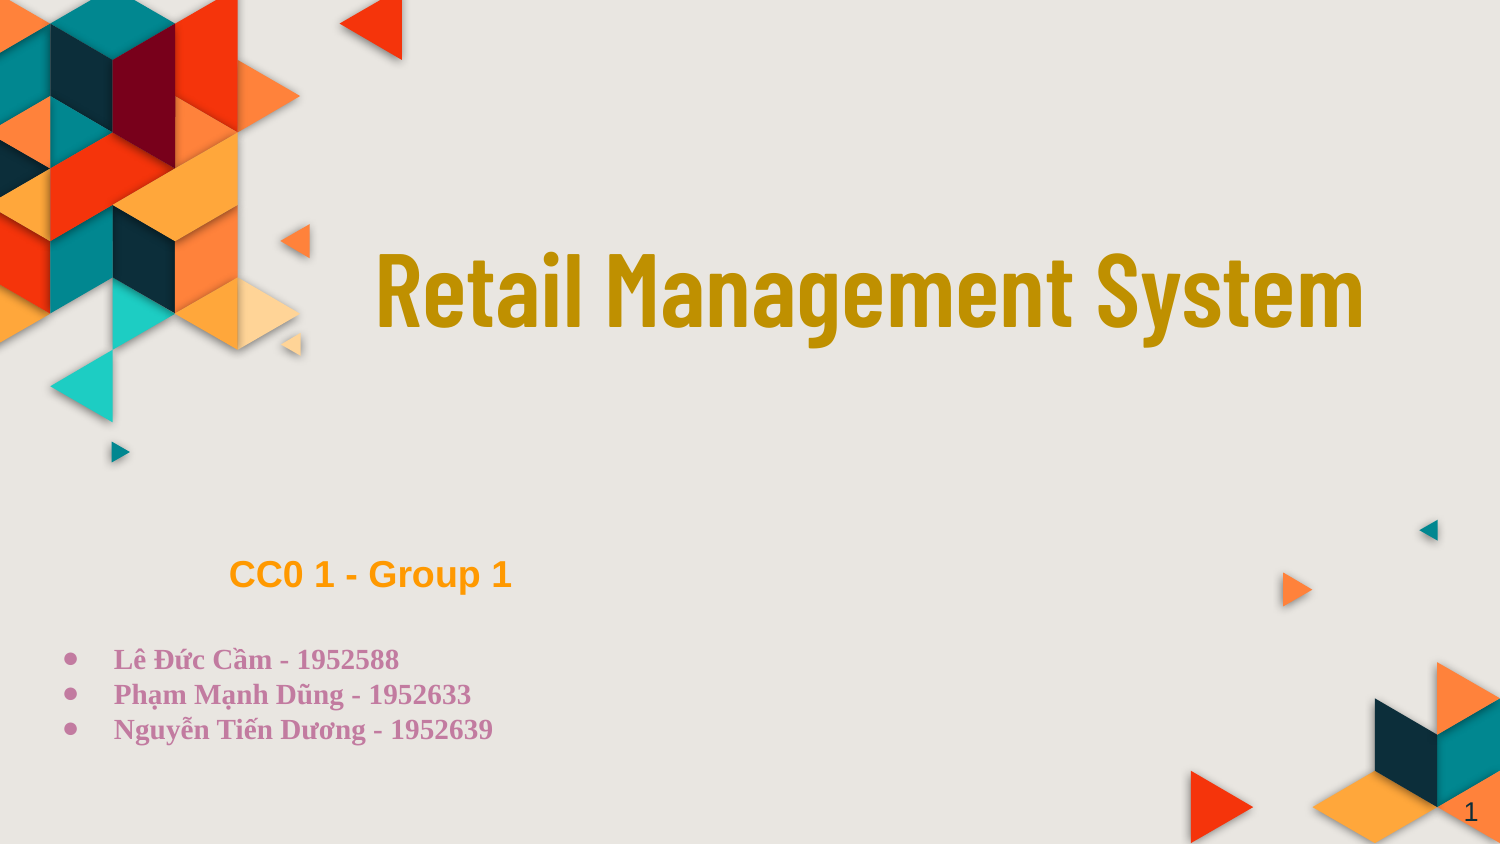

# Retail Management System

CC0 1 - Group 1

Lê Đức Cầm - 1952588
Phạm Mạnh Dũng - 1952633
Nguyễn Tiến Dương - 1952639

1